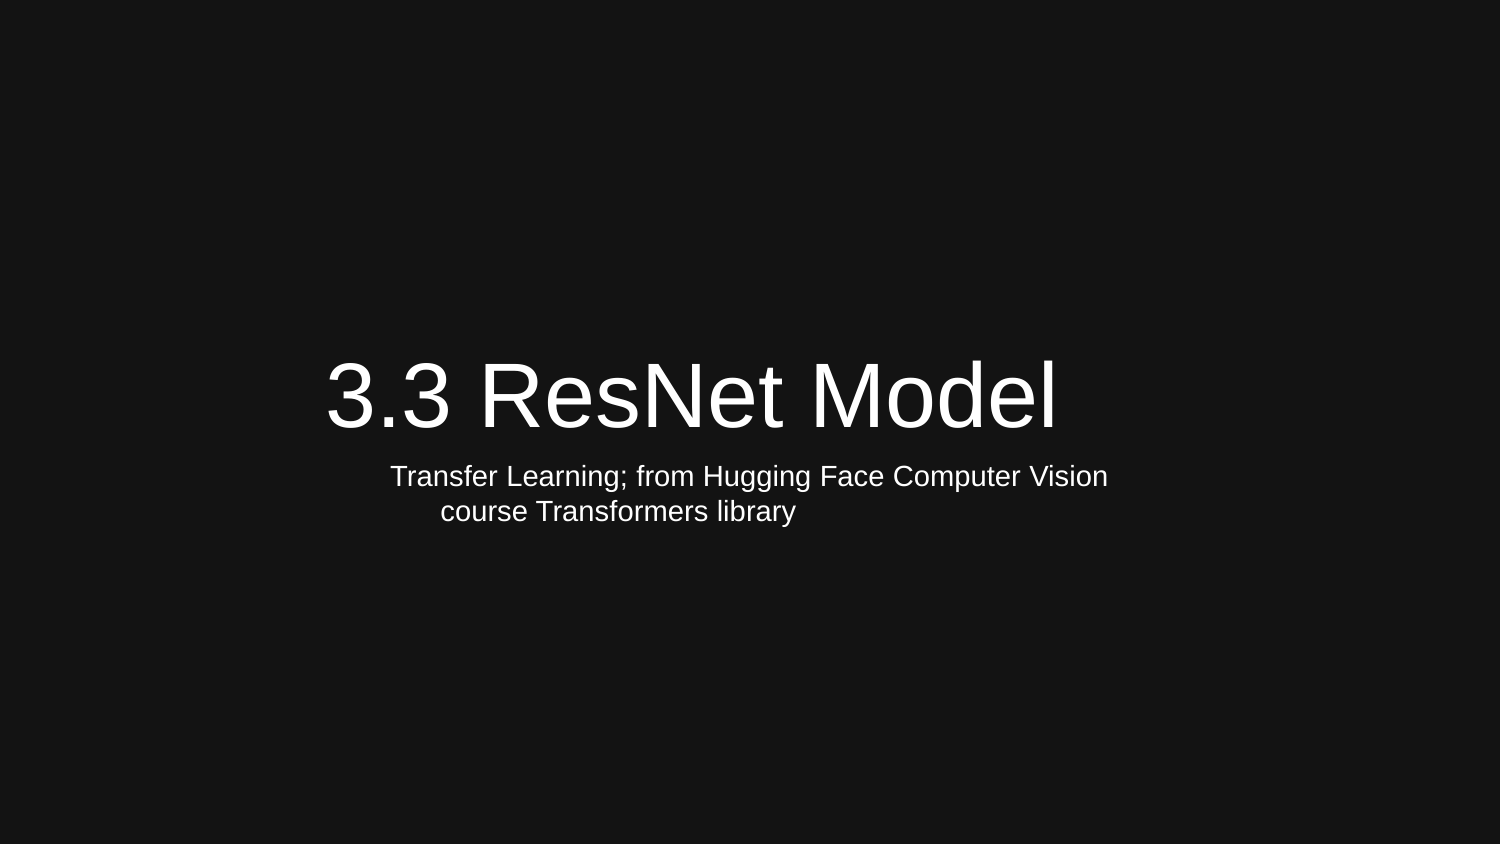

# 3.3 ResNet Model
Transfer Learning; from Hugging Face Computer Vision course Transformers library